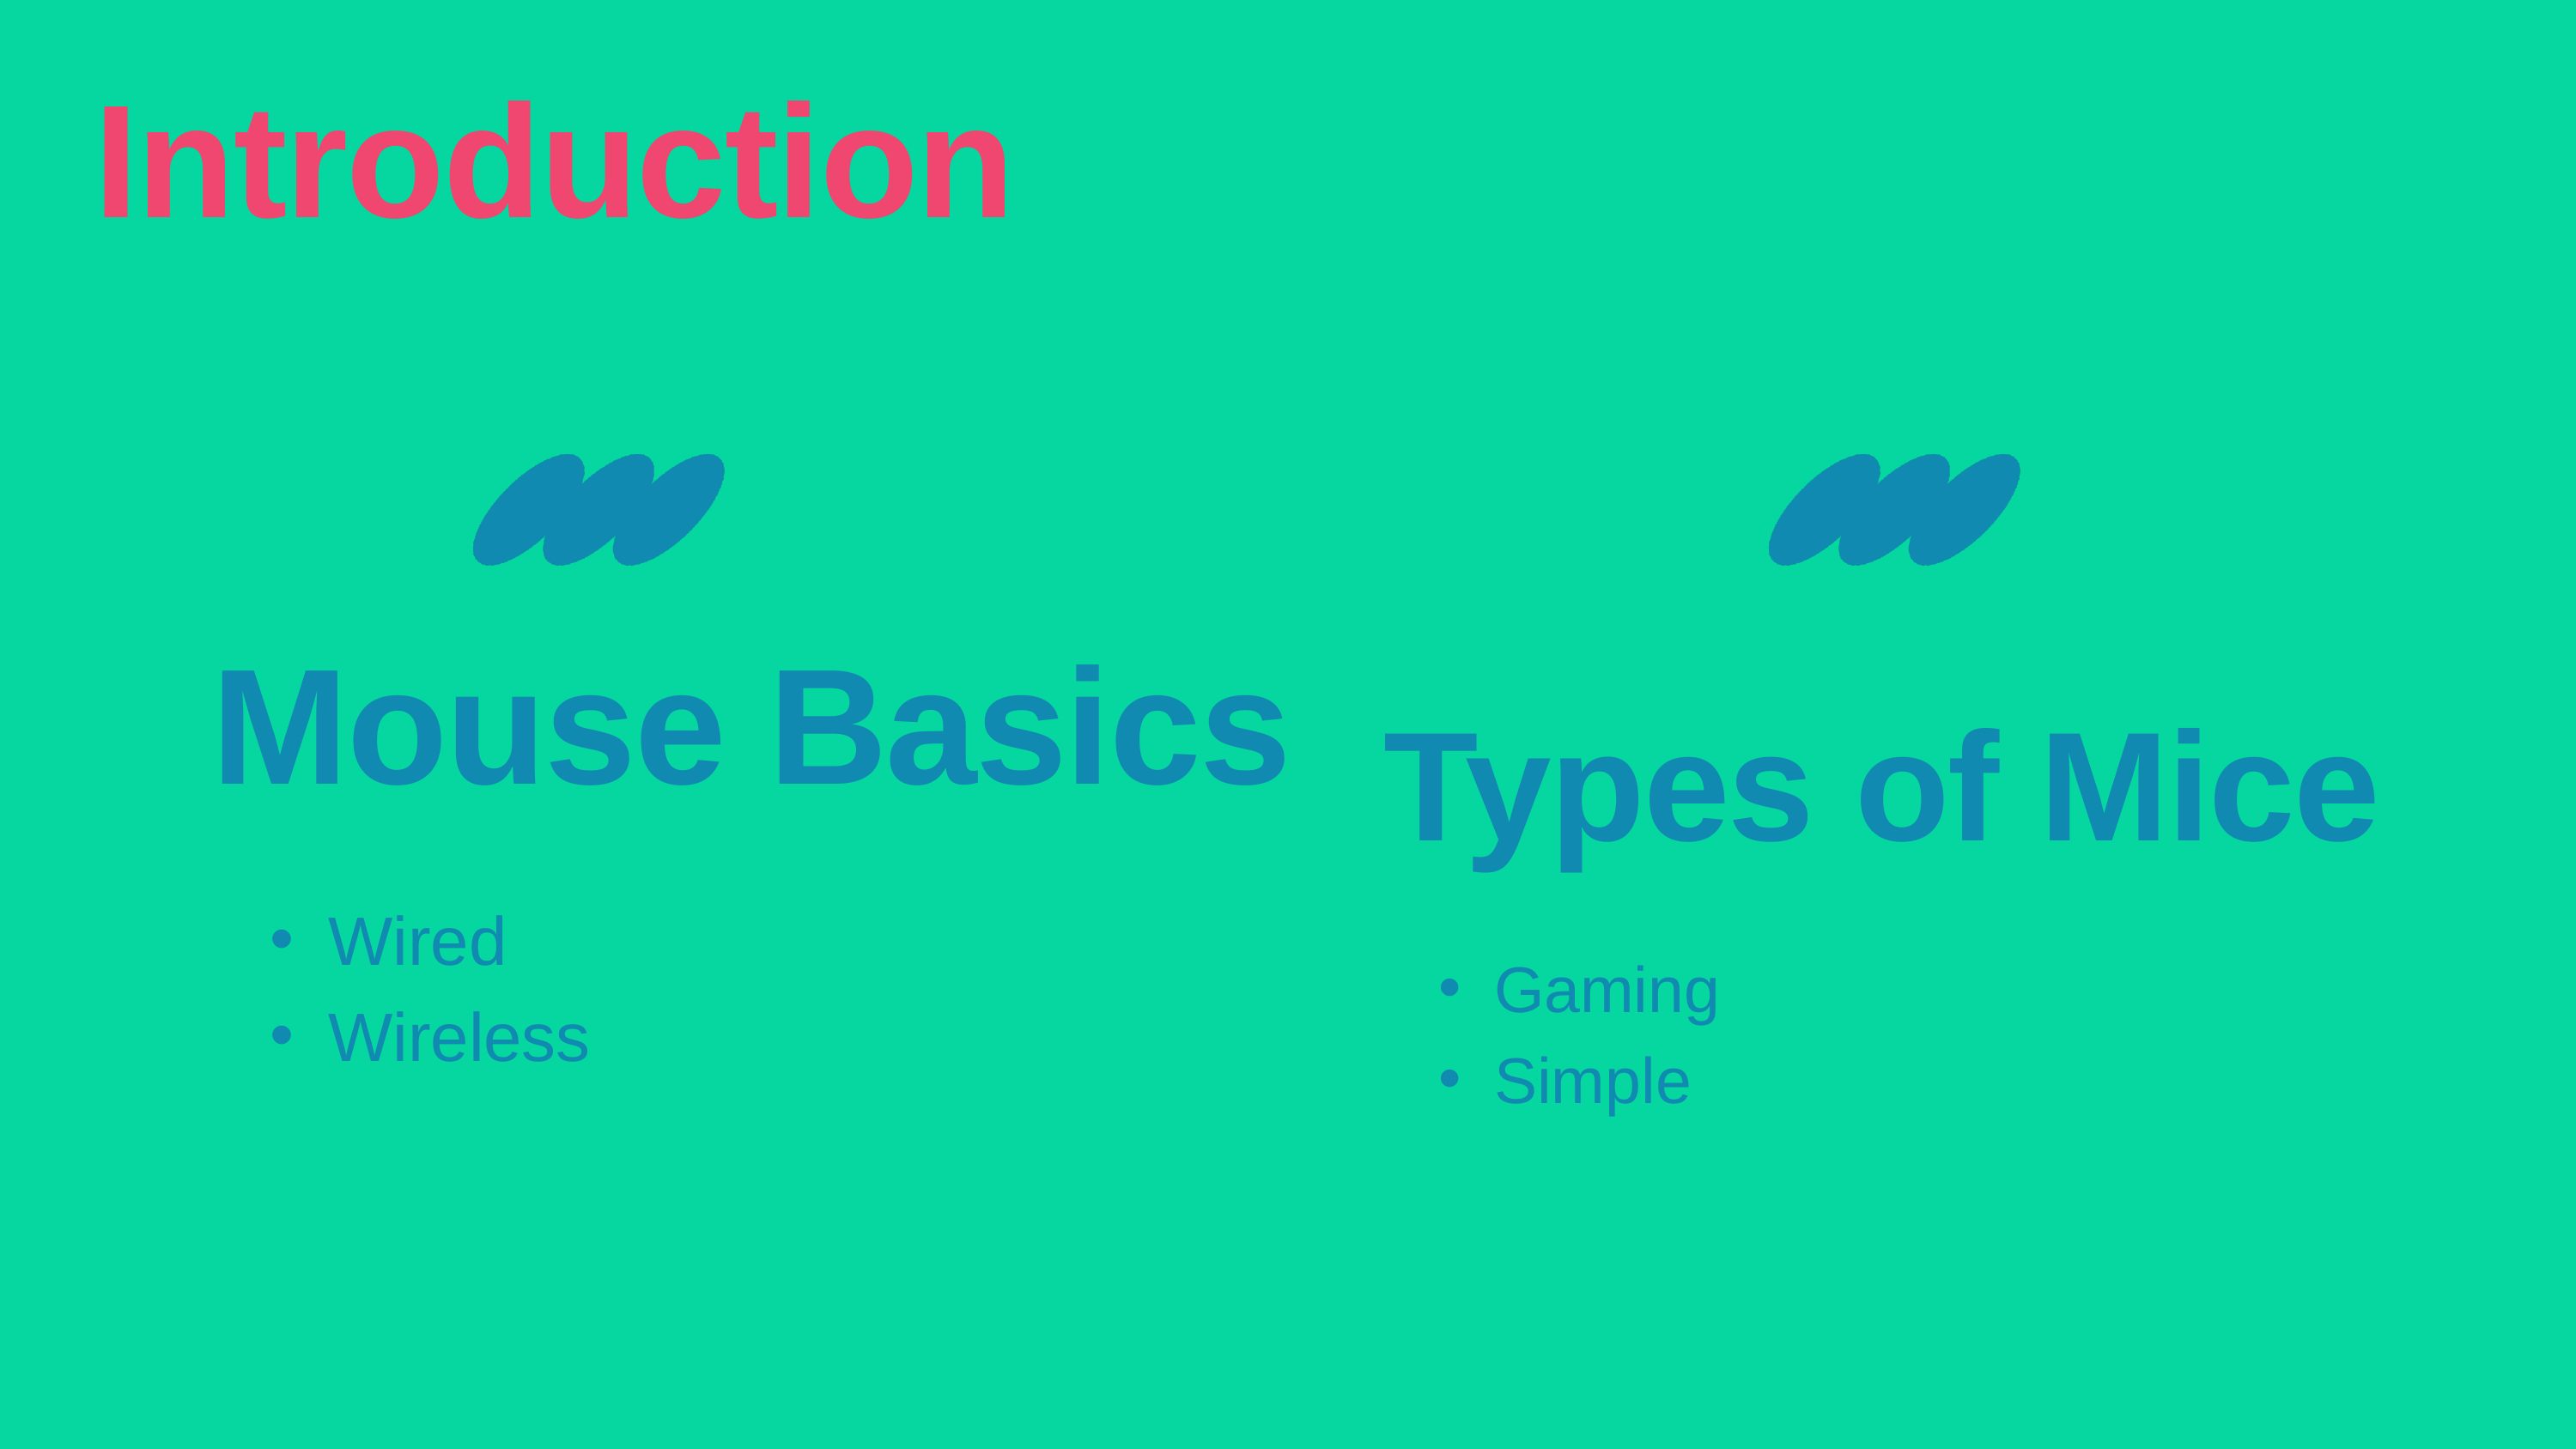

Introduction

Mouse Basics
Wired
Wireless
Types of Mice
Gaming
Simple